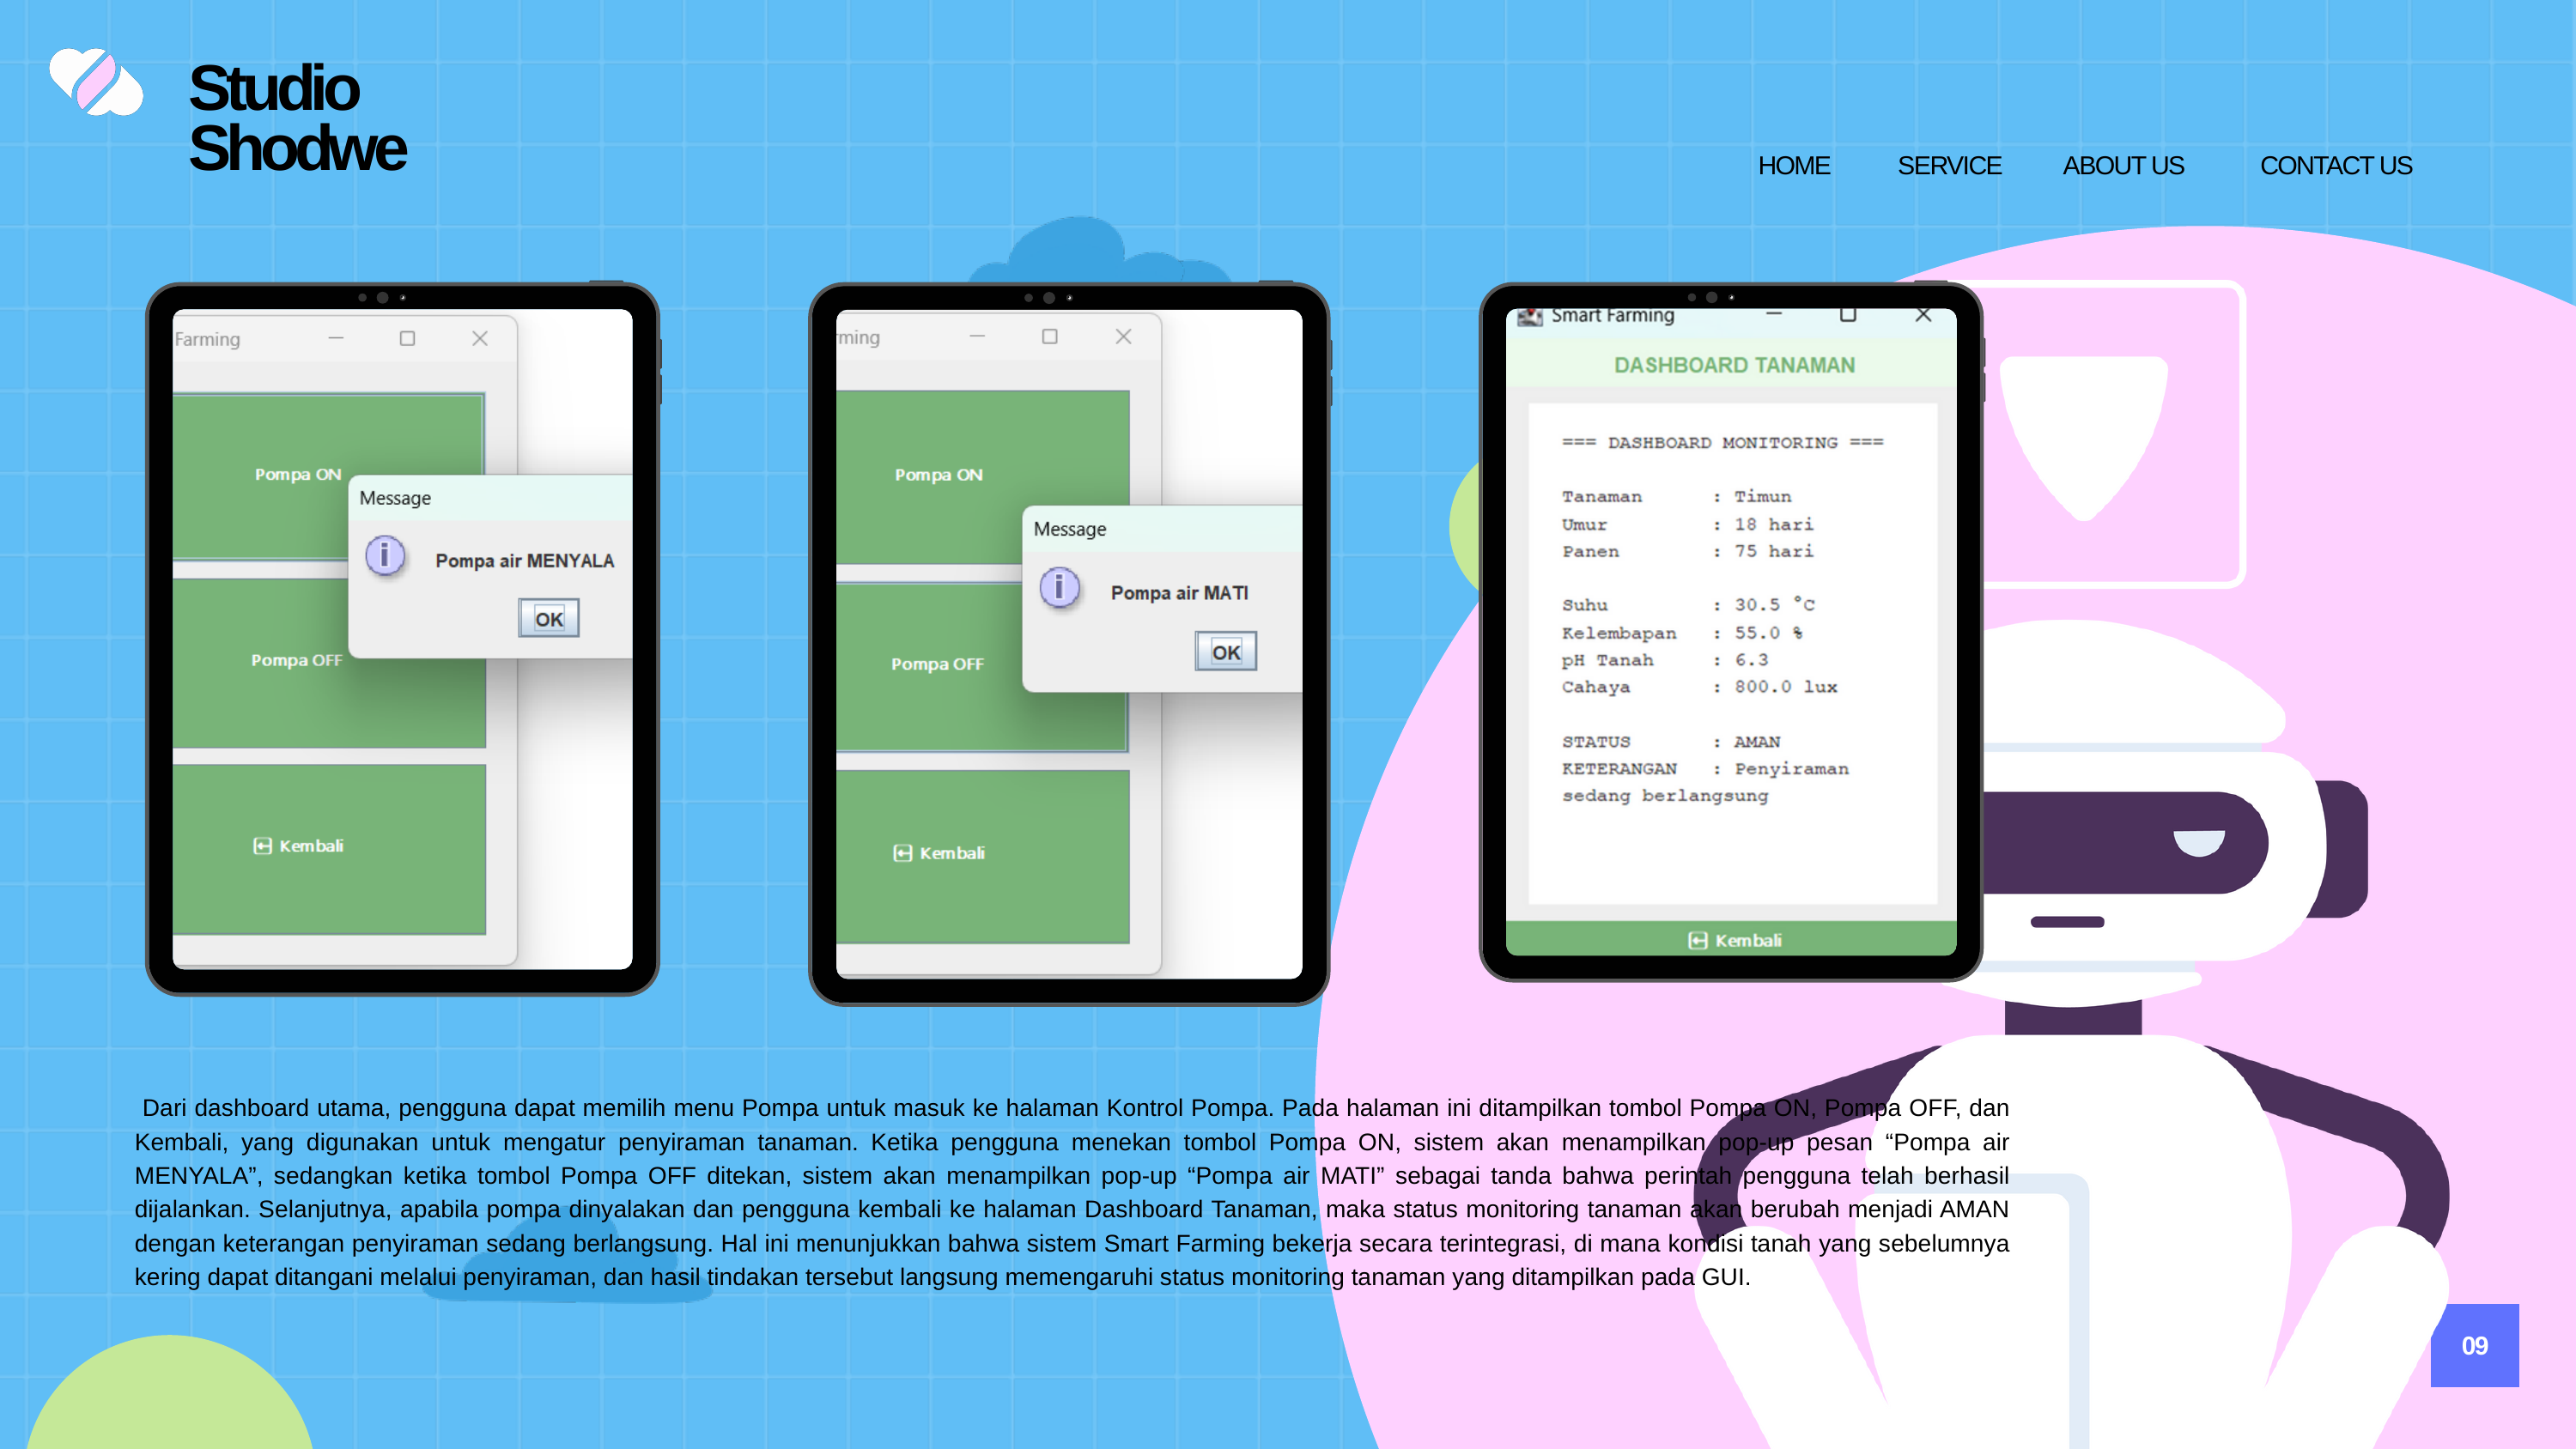

Studio Shodwe
HOME
SERVICE
ABOUT US
CONTACT US

 Dari dashboard utama, pengguna dapat memilih menu Pompa untuk masuk ke halaman Kontrol Pompa. Pada halaman ini ditampilkan tombol Pompa ON, Pompa OFF, dan Kembali, yang digunakan untuk mengatur penyiraman tanaman. Ketika pengguna menekan tombol Pompa ON, sistem akan menampilkan pop-up pesan “Pompa air MENYALA”, sedangkan ketika tombol Pompa OFF ditekan, sistem akan menampilkan pop-up “Pompa air MATI” sebagai tanda bahwa perintah pengguna telah berhasil dijalankan. Selanjutnya, apabila pompa dinyalakan dan pengguna kembali ke halaman Dashboard Tanaman, maka status monitoring tanaman akan berubah menjadi AMAN dengan keterangan penyiraman sedang berlangsung. Hal ini menunjukkan bahwa sistem Smart Farming bekerja secara terintegrasi, di mana kondisi tanah yang sebelumnya kering dapat ditangani melalui penyiraman, dan hasil tindakan tersebut langsung memengaruhi status monitoring tanaman yang ditampilkan pada GUI.

09